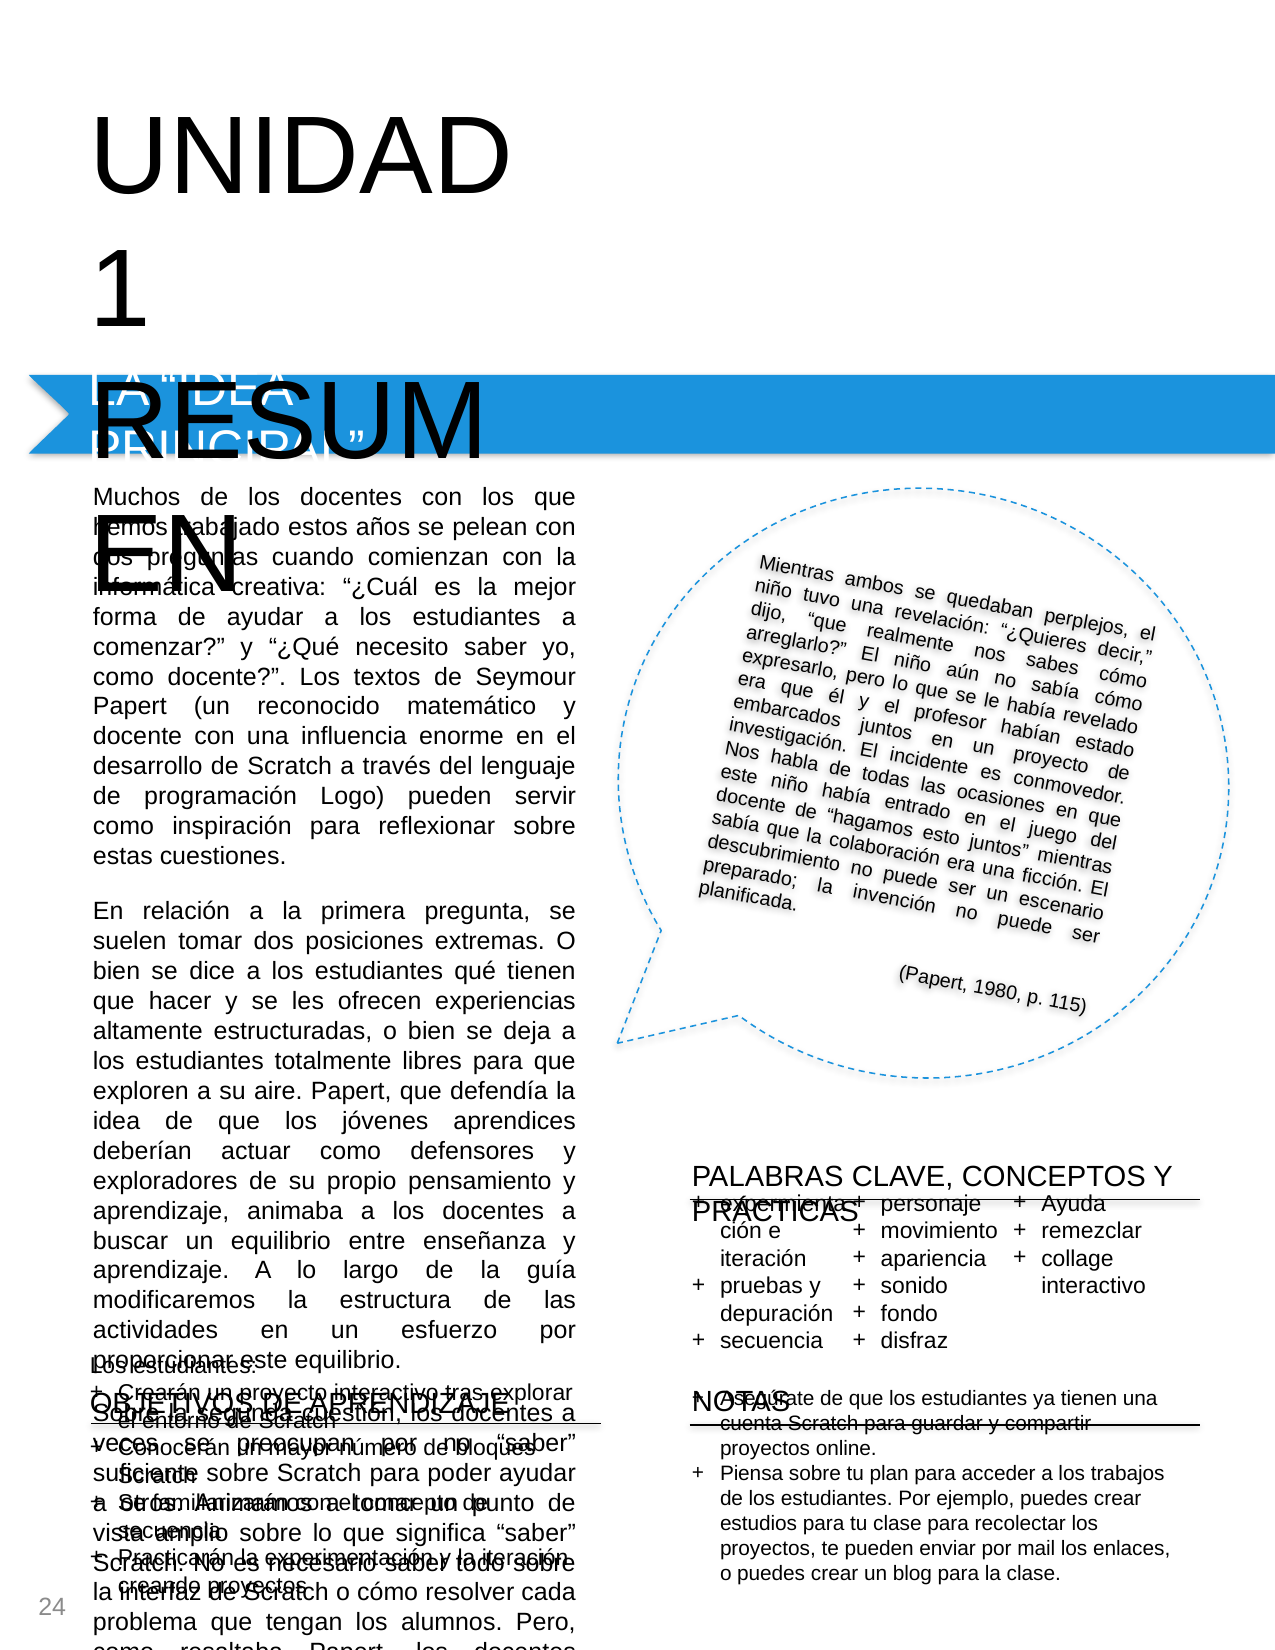

UNIDAD 1
RESUMEN

LA “IDEA PRINCIPAL”
Muchos de los docentes con los que hemos trabajado estos años se pelean con dos preguntas cuando comienzan con la informática creativa: “¿Cuál es la mejor forma de ayudar a los estudiantes a comenzar?” y “¿Qué necesito saber yo, como docente?”. Los textos de Seymour Papert (un reconocido matemático y docente con una influencia enorme en el desarrollo de Scratch a través del lenguaje de programación Logo) pueden servir como inspiración para reflexionar sobre estas cuestiones.

En relación a la primera pregunta, se suelen tomar dos posiciones extremas. O bien se dice a los estudiantes qué tienen que hacer y se les ofrecen experiencias altamente estructuradas, o bien se deja a los estudiantes totalmente libres para que exploren a su aire. Papert, que defendía la idea de que los jóvenes aprendices deberían actuar como defensores y exploradores de su propio pensamiento y aprendizaje, animaba a los docentes a buscar un equilibrio entre enseñanza y aprendizaje. A lo largo de la guía modificaremos la estructura de las actividades en un esfuerzo por proporcionar este equilibrio.

Sobre la segunda cuestión, los docentes a veces se preocupan por no “saber” suficiente sobre Scratch para poder ayudar a otros. Animamos a tomar un punto de vista amplio sobre lo que significa “saber” Scratch. No es necesario saber todo sobre la interfaz de Scratch o cómo resolver cada problema que tengan los alumnos. Pero, como resaltaba Papert, los docentes pueden actuar como guías, proponiendo preguntas y ayudando a dividir los problemas en piezas manejables.
Mientras ambos se quedaban perplejos, el niño tuvo una revelación: “¿Quieres decir,” dijo, “que realmente nos sabes cómo arreglarlo?” El niño aún no sabía cómo expresarlo, pero lo que se le había revelado era que él y el profesor habían estado embarcados juntos en un proyecto de investigación. El incidente es conmovedor. Nos habla de todas las ocasiones en que este niño había entrado en el juego del docente de “hagamos esto juntos” mientras sabía que la colaboración era una ficción. El descubrimiento no puede ser un escenario preparado; la invención no puede ser planificada.
(Papert, 1980, p. 115)
PALABRAS CLAVE, CONCEPTOS Y PRÁCTICAS
expermientación e iteración
pruebas y depuración
secuencia
personaje
movimiento
apariencia
sonido
fondo
disfraz
Ayuda
remezclar
collage interactivo
NOTAS
Asegúrate de que los estudiantes ya tienen una cuenta Scratch para guardar y compartir proyectos online.
Piensa sobre tu plan para acceder a los trabajos de los estudiantes. Por ejemplo, puedes crear estudios para tu clase para recolectar los proyectos, te pueden enviar por mail los enlaces, o puedes crear un blog para la clase.
OBJETIVOS DE APRENDIZAJE
Los estudiantes:
Crearán un proyecto interactivo tras explorar el entorno de Scratch
Conocerán un mayor número de bloques Scratch
Se familiarizarán con el concepto de secuencia
Practicarán la experimentación y la iteración creando proyectos
24